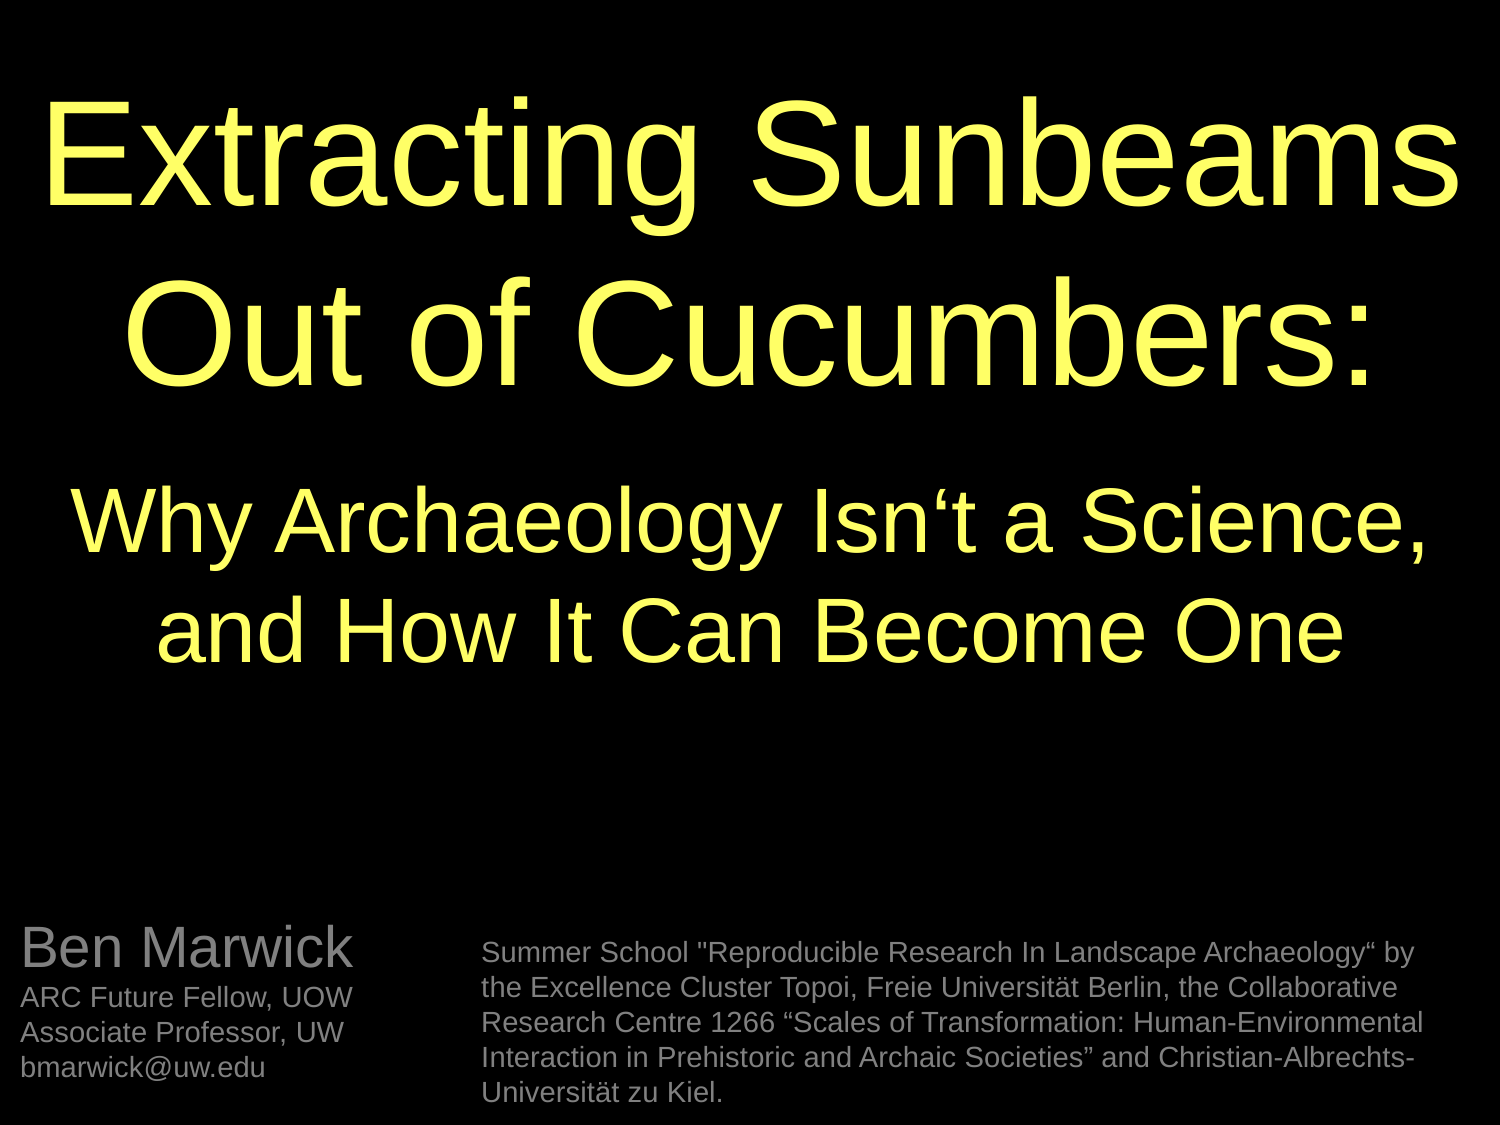

Extracting Sunbeams Out of Cucumbers:
Why Archaeology Isn‘t a Science, and How It Can Become One
Ben Marwick
ARC Future Fellow, UOW
Associate Professor, UW
bmarwick@uw.edu
Summer School "Reproducible Research In Landscape Archaeology“ by the Excellence Cluster Topoi, Freie Universität Berlin, the Collaborative Research Centre 1266 “Scales of Transformation: Human-Environmental Interaction in Prehistoric and Archaic Societies” and Christian-Albrechts-Universität zu Kiel.